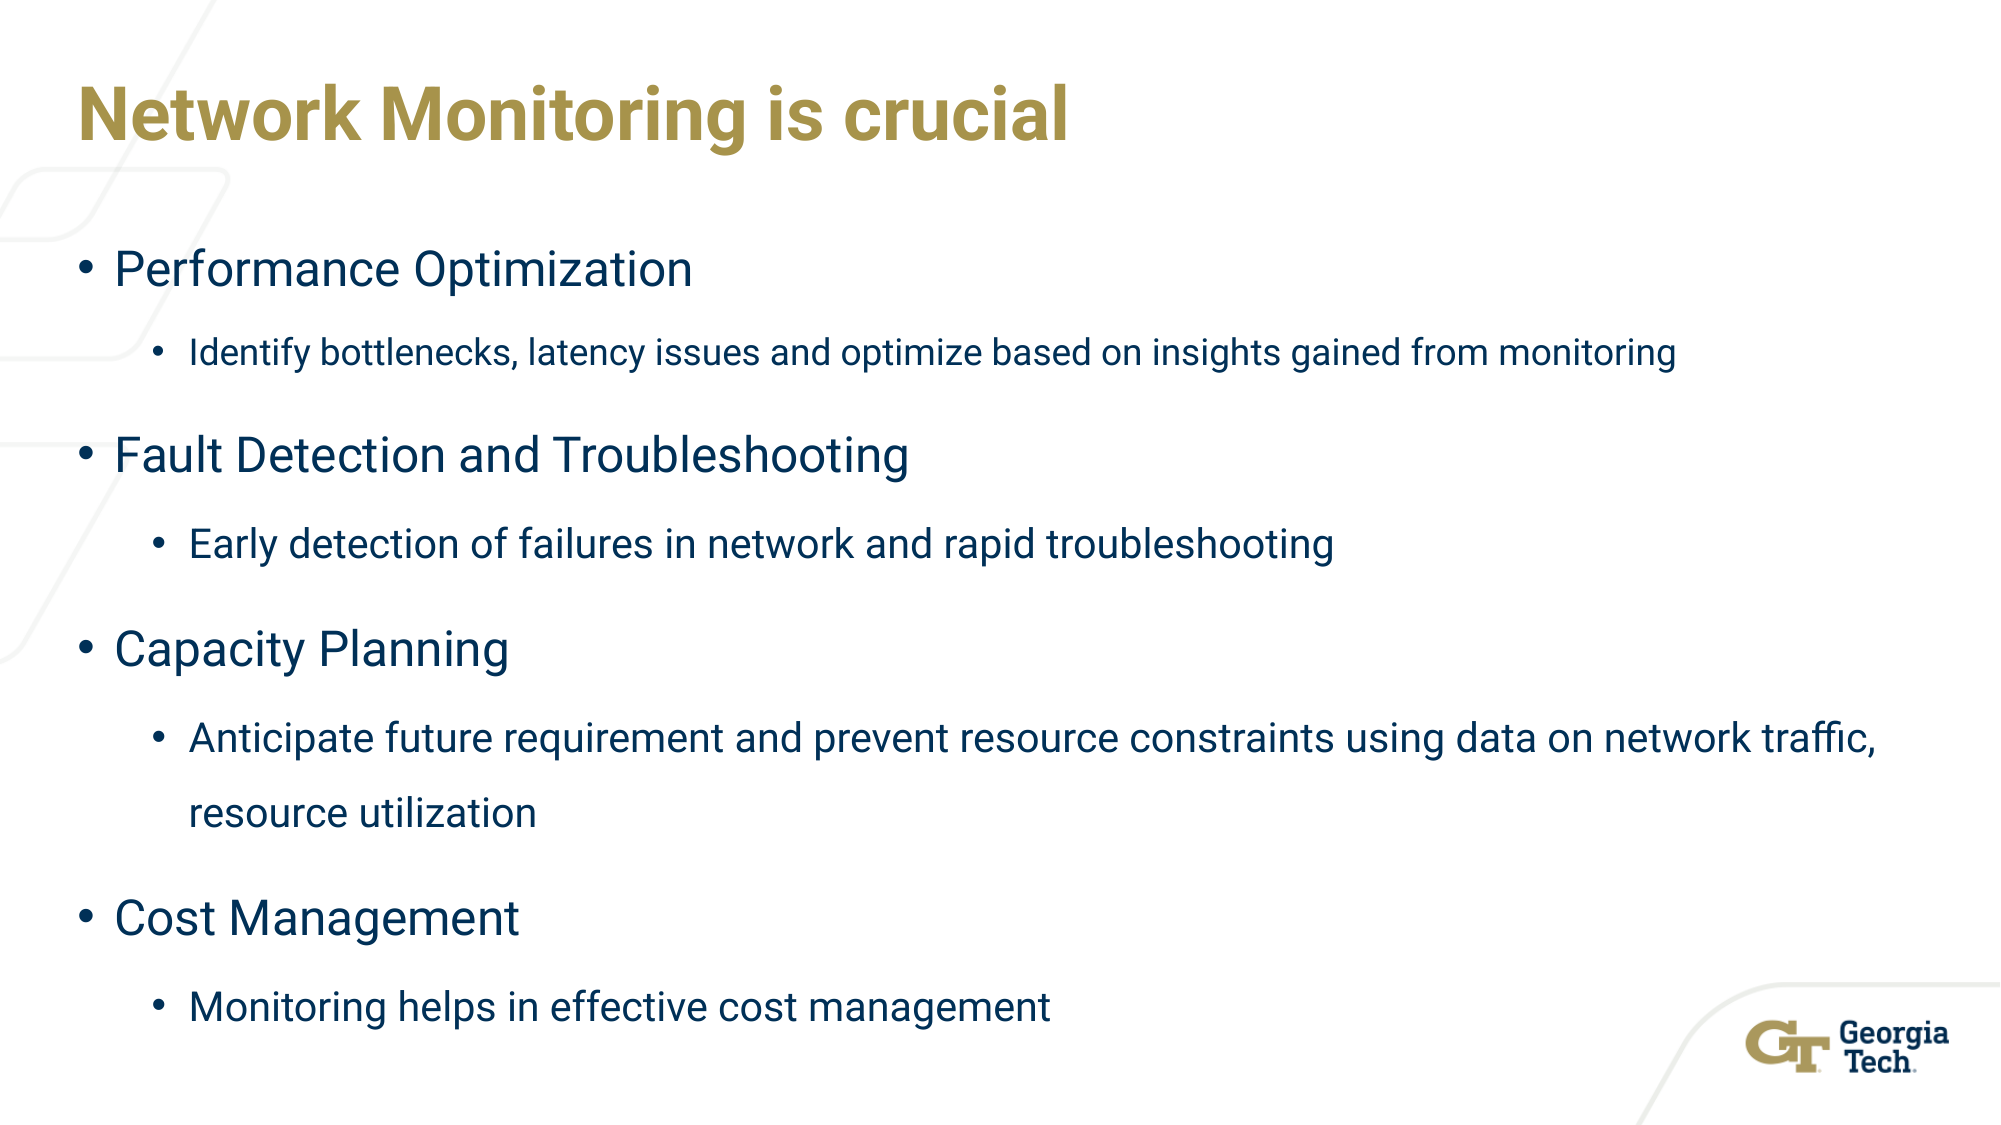

# Network Monitoring is crucial
Performance Optimization
Identify bottlenecks, latency issues and optimize based on insights gained from monitoring
Fault Detection and Troubleshooting
Early detection of failures in network and rapid troubleshooting
Capacity Planning
Anticipate future requirement and prevent resource constraints using data on network traffic, resource utilization
Cost Management
Monitoring helps in effective cost management